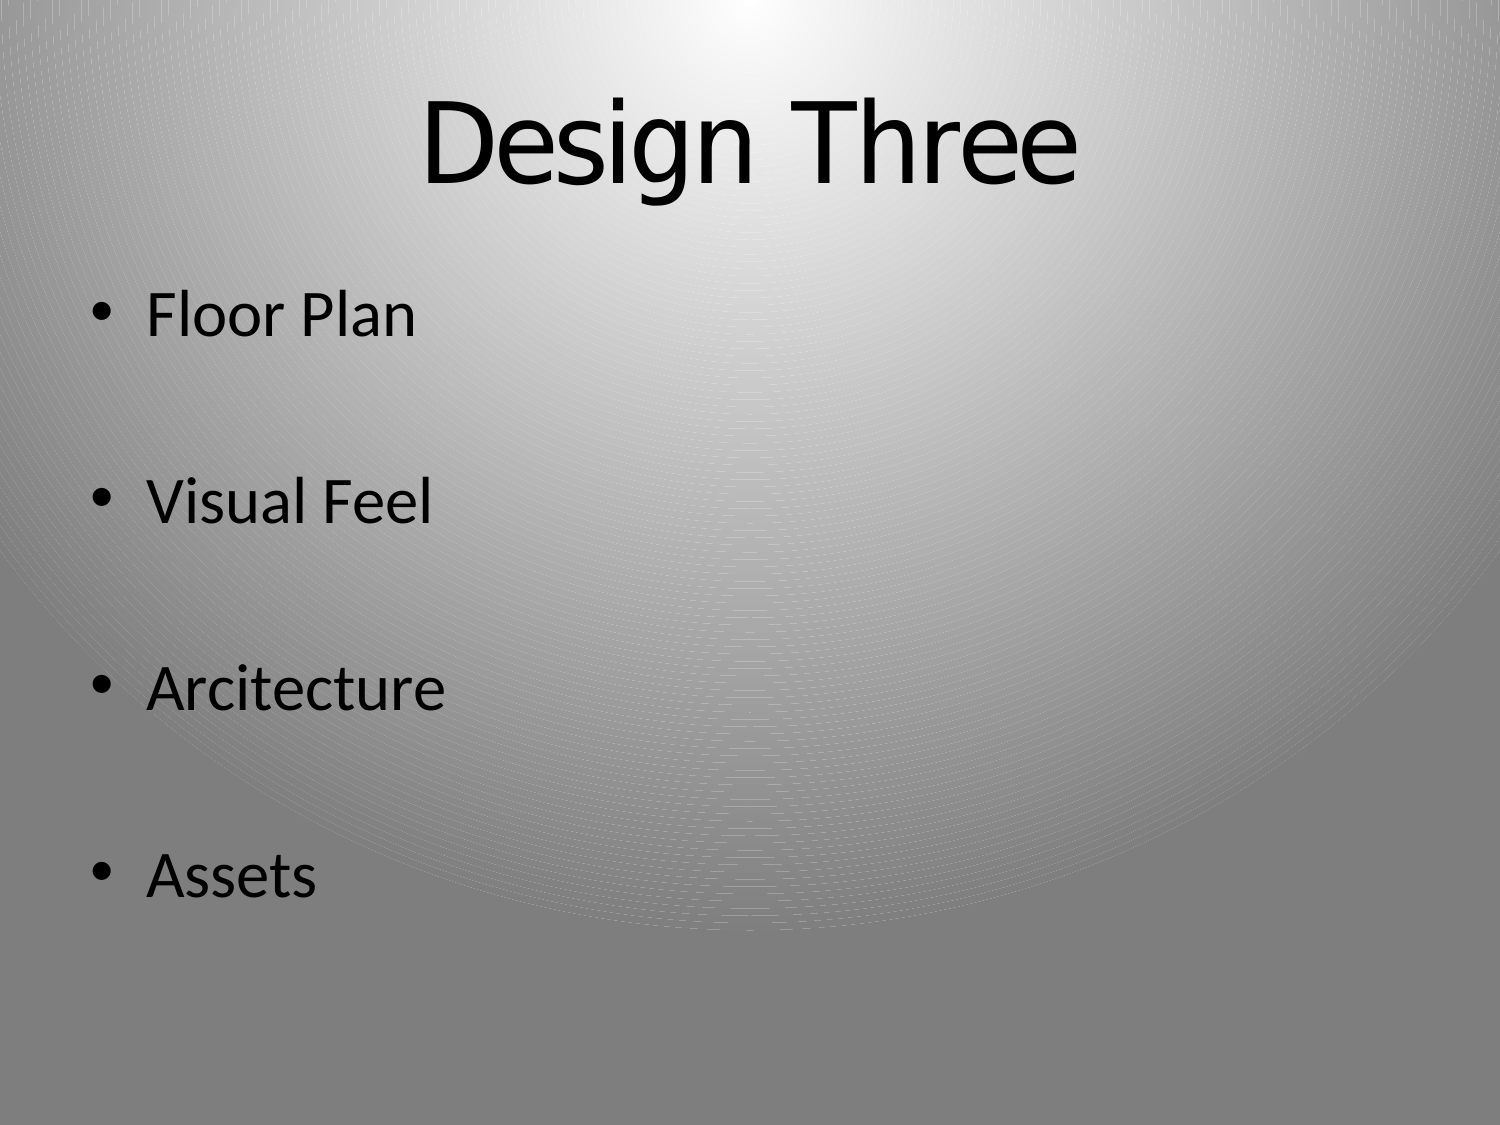

# Design Three
Floor Plan

Visual Feel

Arcitecture

Assets